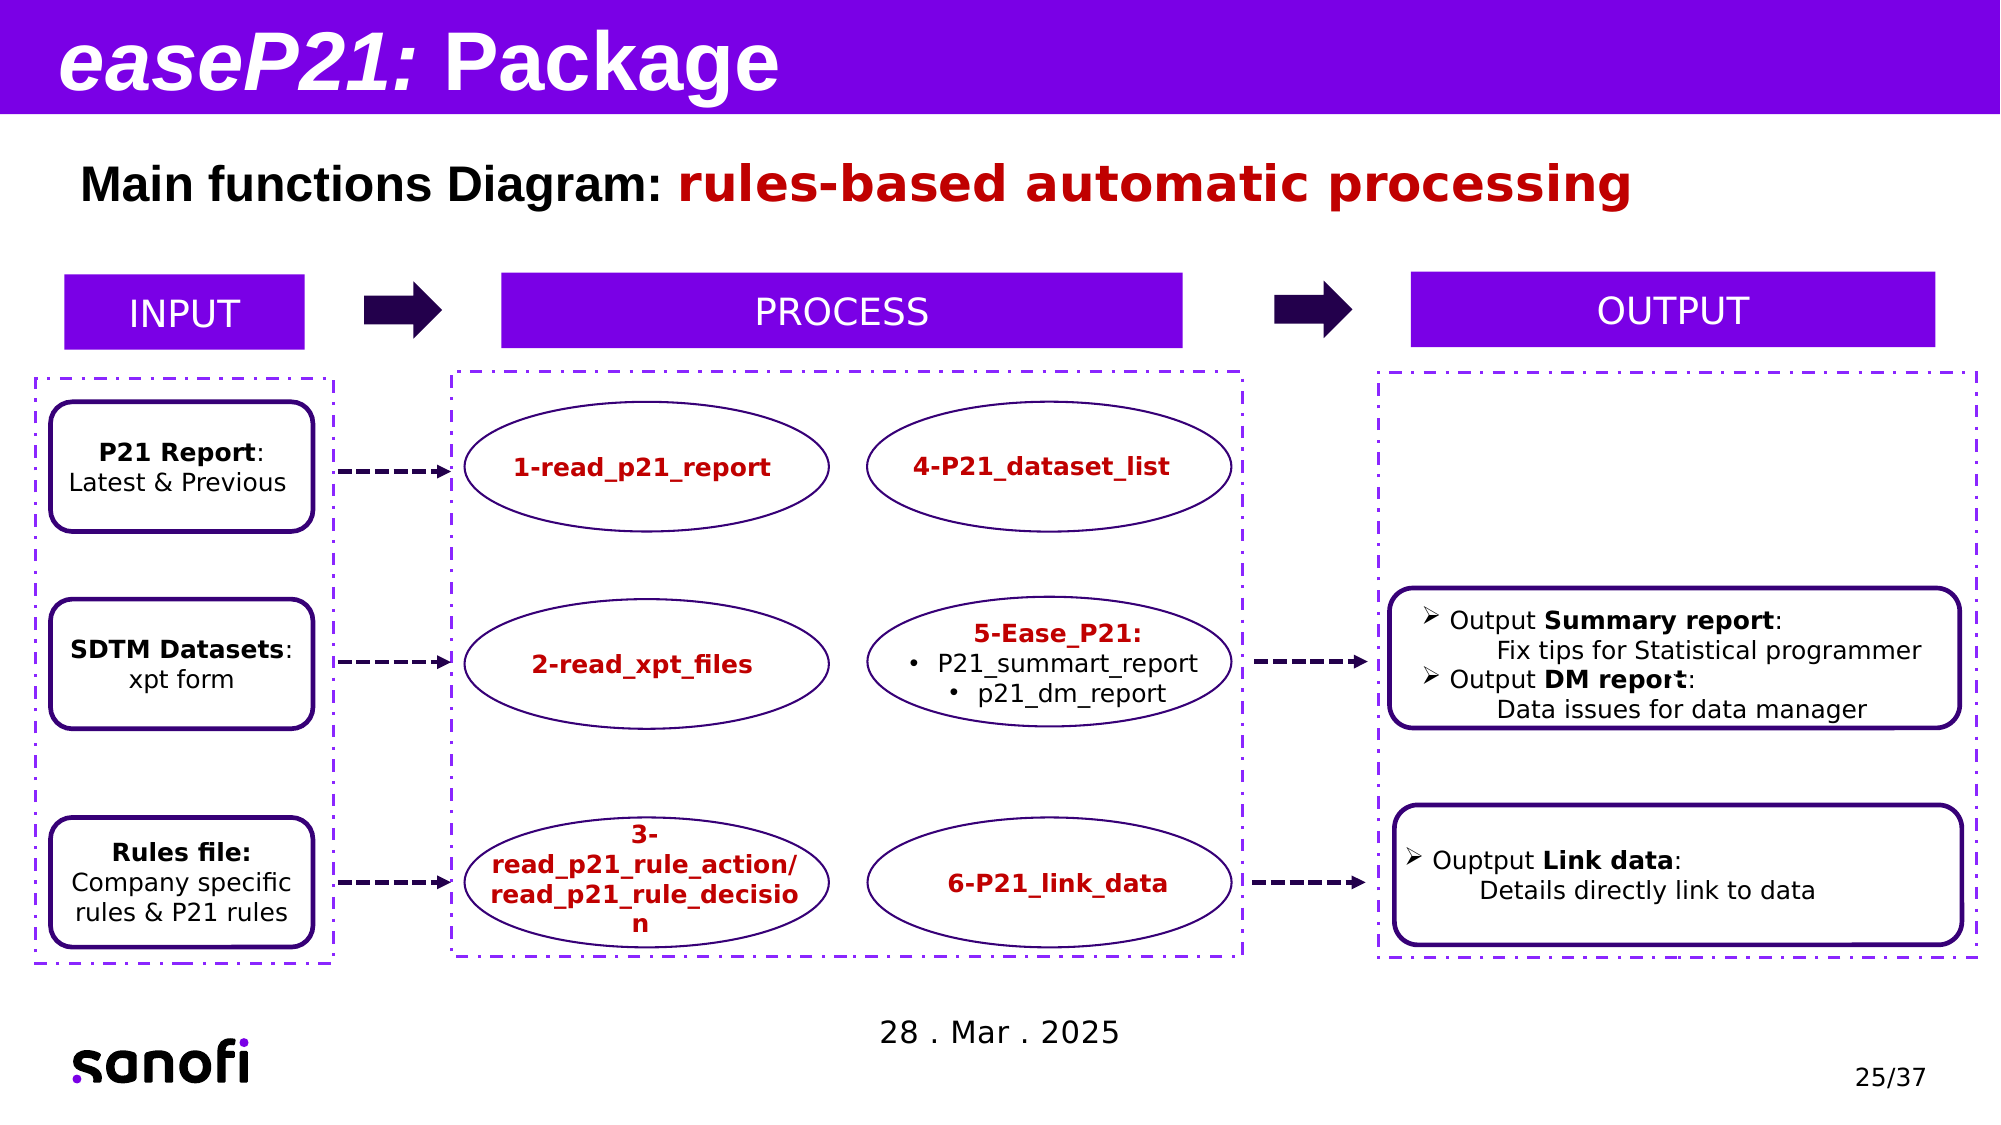

easeP21: Package
Main functions Diagram: rules-based automatic processing
OUTPUT
PROCESS
INPUT

c
c

P21 Report:
Latest & Previous

4-P21_dataset_list
1-read_p21_report

Output Summary report:
Fix tips for Statistical programmer
Output DM report:
Data issues for data manager

SDTM Datasets:
xpt form

5-Ease_P21:
P21_summart_report
p21_dm_report
2-read_xpt_files

3-read_p21_rule_action/read_p21_rule_decision

Rules file:
Company specific rules & P21 rules

Ouptput Link data:
Details directly link to data

6-P21_link_data
28 . Mar . 2025
25/37